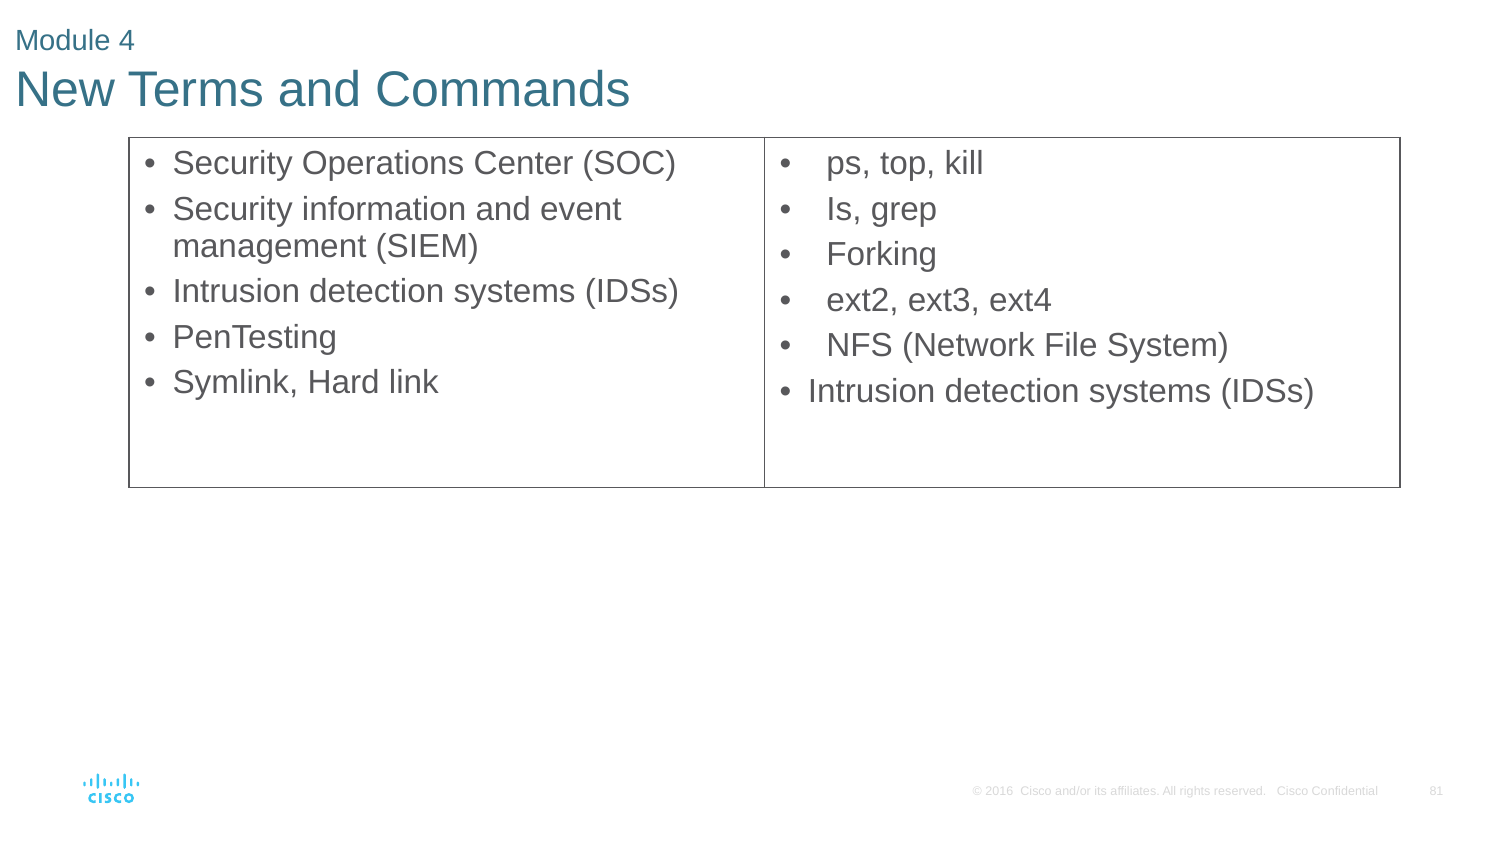

# Module 4 New Terms and Commands
| Security Operations Center (SOC) Security information and event management (SIEM) Intrusion detection systems (IDSs) PenTesting Symlink, Hard link | ps, top, kill Is, grep Forking ext2, ext3, ext4 NFS (Network File System) Intrusion detection systems (IDSs) |
| --- | --- |